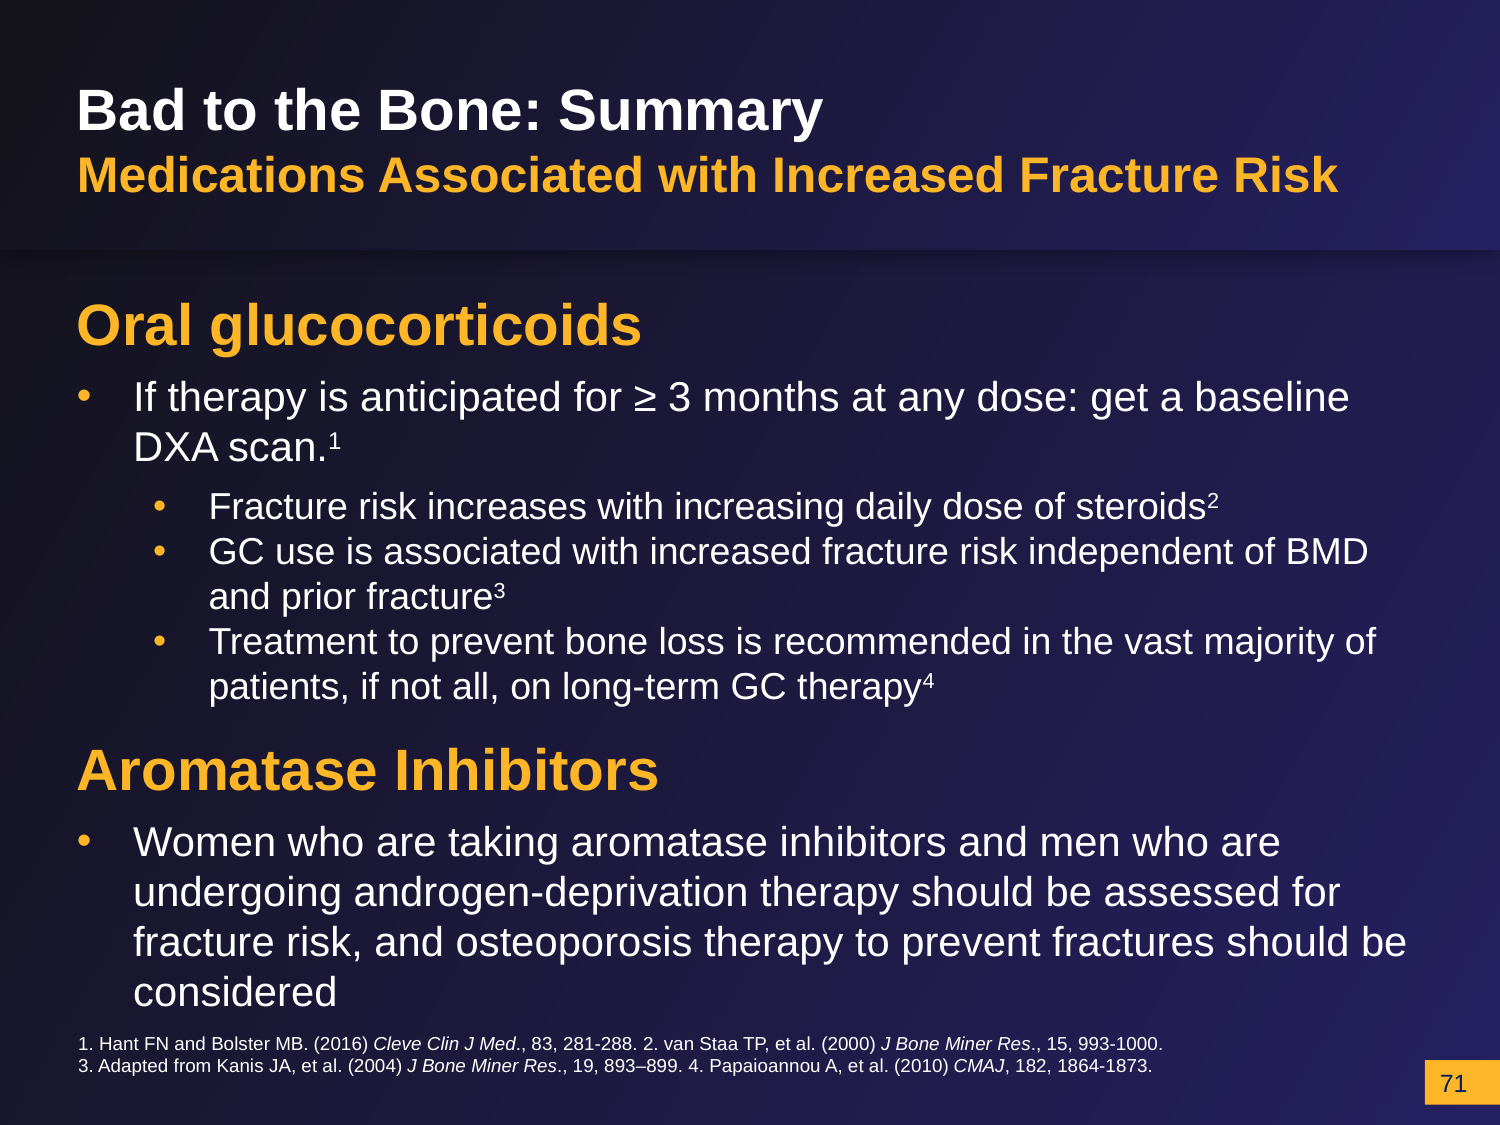

# Bad to the Bone: Summary Medications Associated with Increased Fracture Risk
Oral glucocorticoids
If therapy is anticipated for ≥ 3 months at any dose: get a baseline DXA scan.1
Fracture risk increases with increasing daily dose of steroids2
GC use is associated with increased fracture risk independent of BMD and prior fracture3
Treatment to prevent bone loss is recommended in the vast majority of patients, if not all, on long-term GC therapy4
Aromatase Inhibitors
Women who are taking aromatase inhibitors and men who are undergoing androgen-deprivation therapy should be assessed for fracture risk, and osteoporosis therapy to prevent fractures should be considered
	1. Hant FN and Bolster MB. (2016) Cleve Clin J Med., 83, 281-288. 2. van Staa TP, et al. (2000) J Bone Miner Res., 15, 993-1000.
3. Adapted from Kanis JA, et al. (2004) J Bone Miner Res., 19, 893–899. 4. Papaioannou A, et al. (2010) CMAJ, 182, 1864-1873.